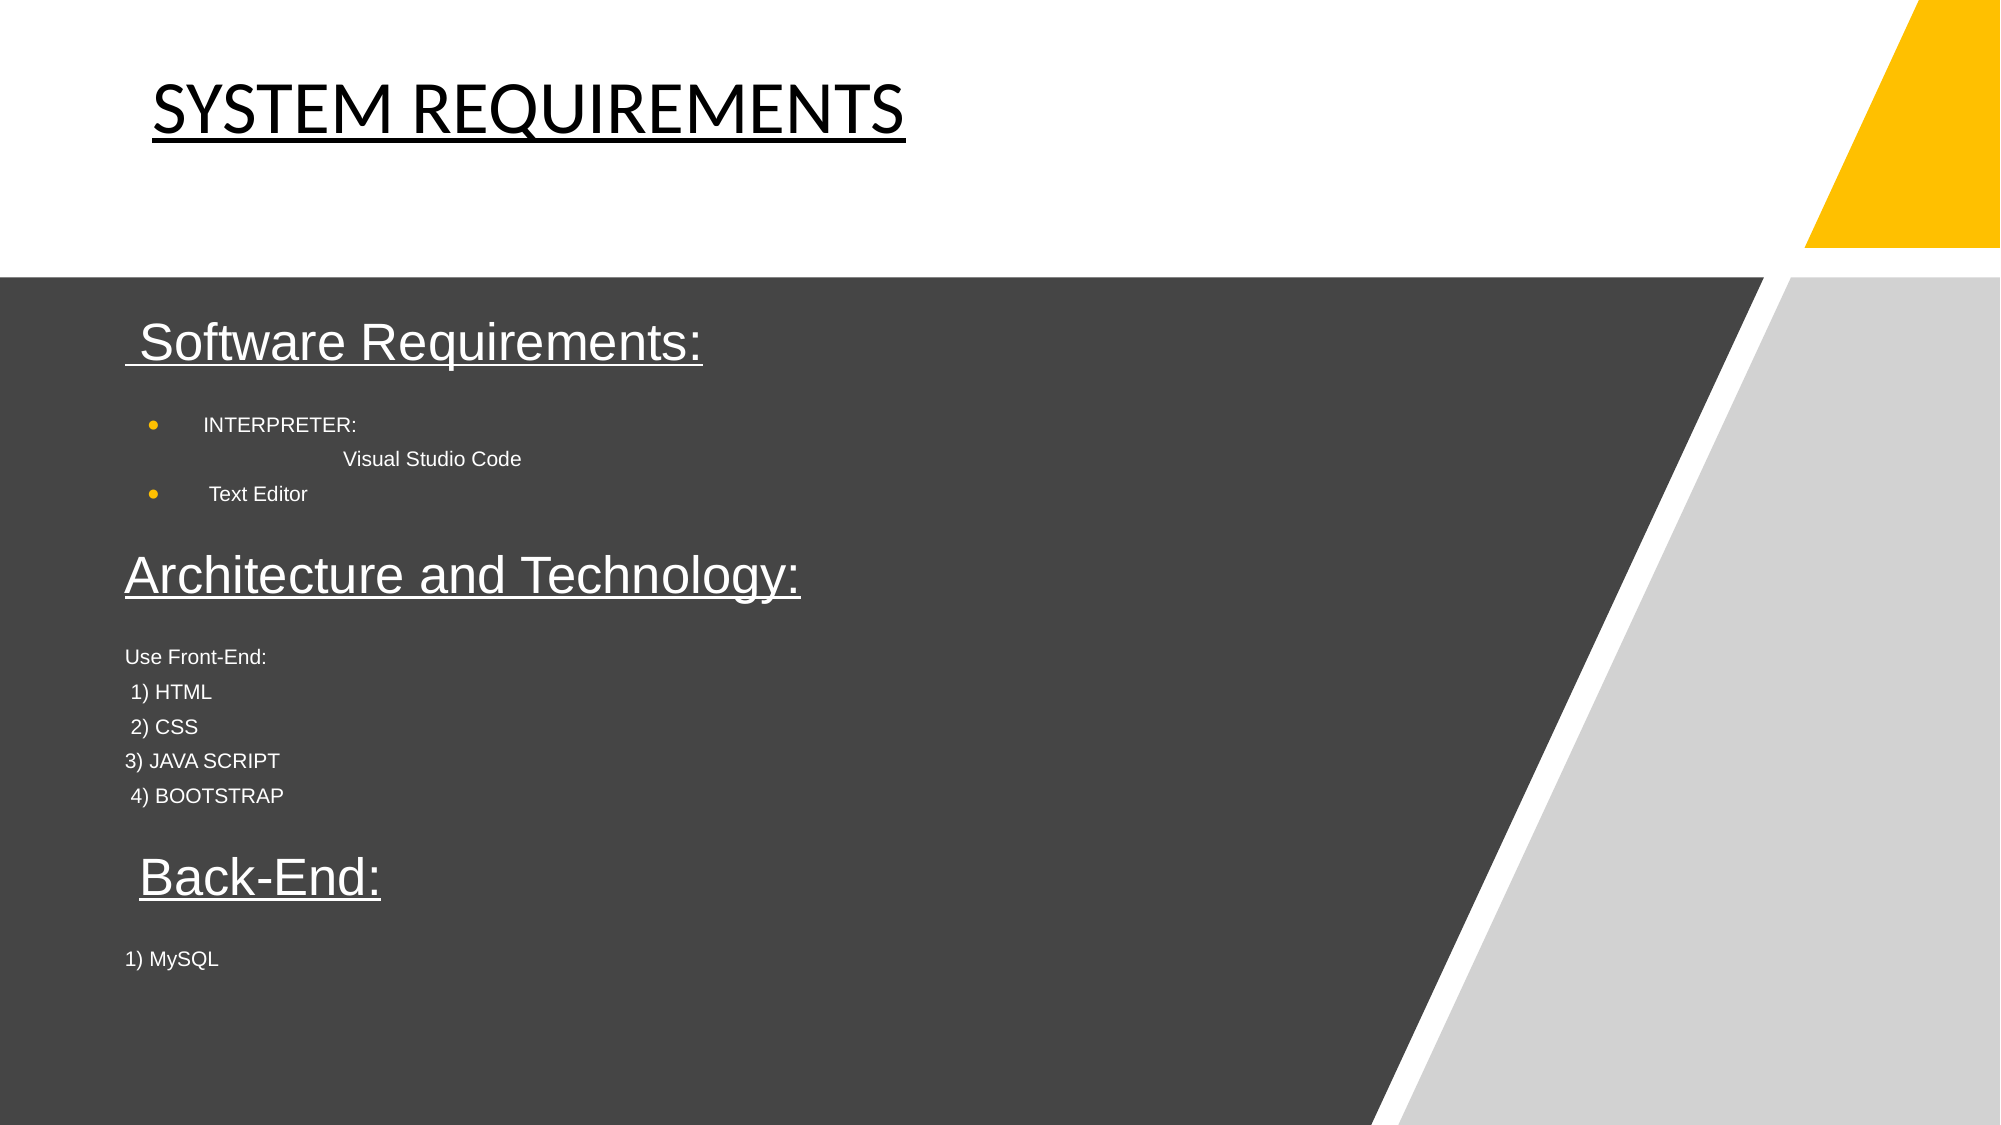

# SYSTEM REQUIREMENTS

 Software Requirements:

 INTERPRETER:
 	Visual Studio Code
  Text Editor

Architecture and Technology:

Use Front-End:
 1) HTML
 2) CSS
3) JAVA SCRIPT
 4) BOOTSTRAP

 Back-End:

1) MySQL